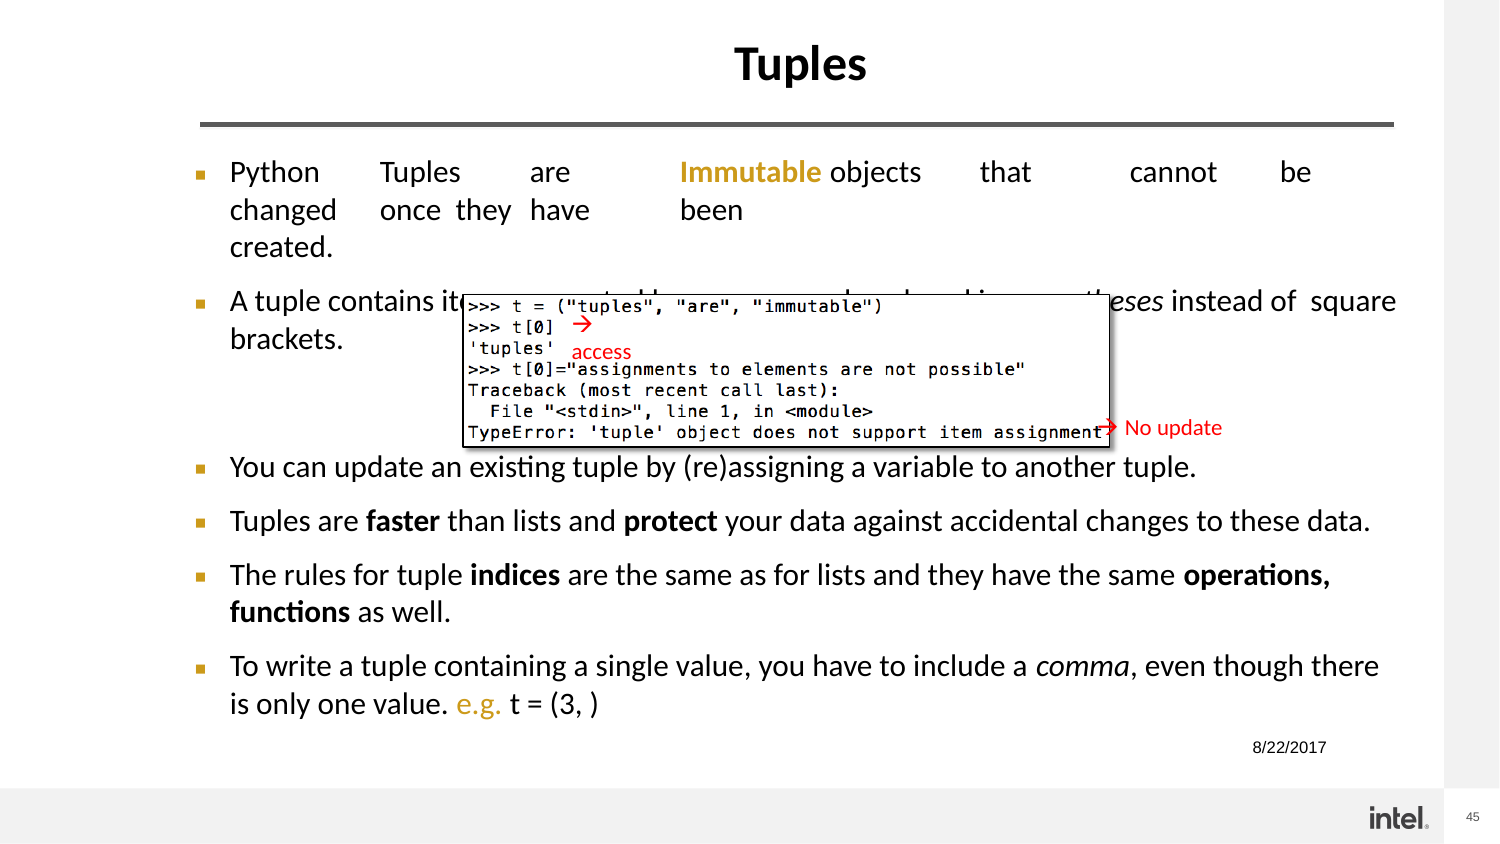

# Tuples

Python	Tuples	are	Immutable	objects	that	cannot	be	changed	once  they	have	been
created.
A tuple contains items separated by commas and enclosed in parentheses instead of  square brackets.

🡪 access
🡪 No update
You can update an existing tuple by (re)assigning a variable to another tuple.
Tuples are faster than lists and protect your data against accidental changes to these data.
The rules for tuple indices are the same as for lists and they have the same operations,
functions as well.
To write a tuple containing a single value, you have to include a comma, even though there is only one value. e.g. t = (3, )
8/22/2017